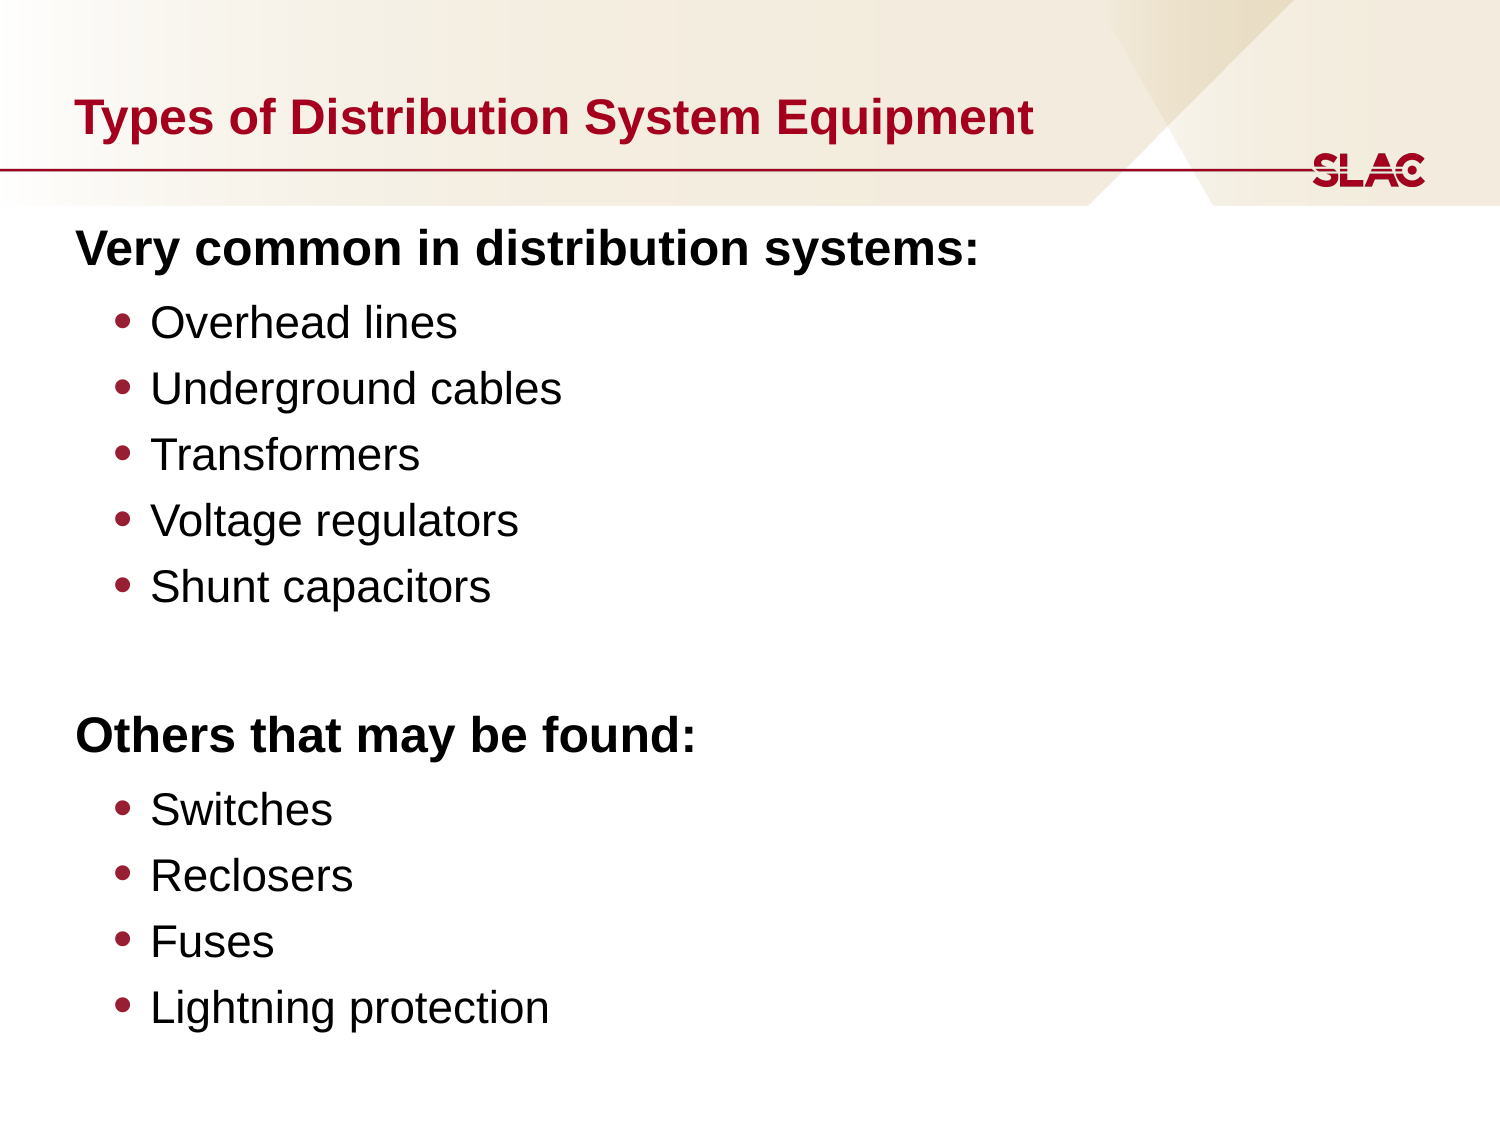

# Types of Distribution System Equipment
Very common in distribution systems:
Overhead lines
Underground cables
Transformers
Voltage regulators
Shunt capacitors

Others that may be found:
Switches
Reclosers
Fuses
Lightning protection